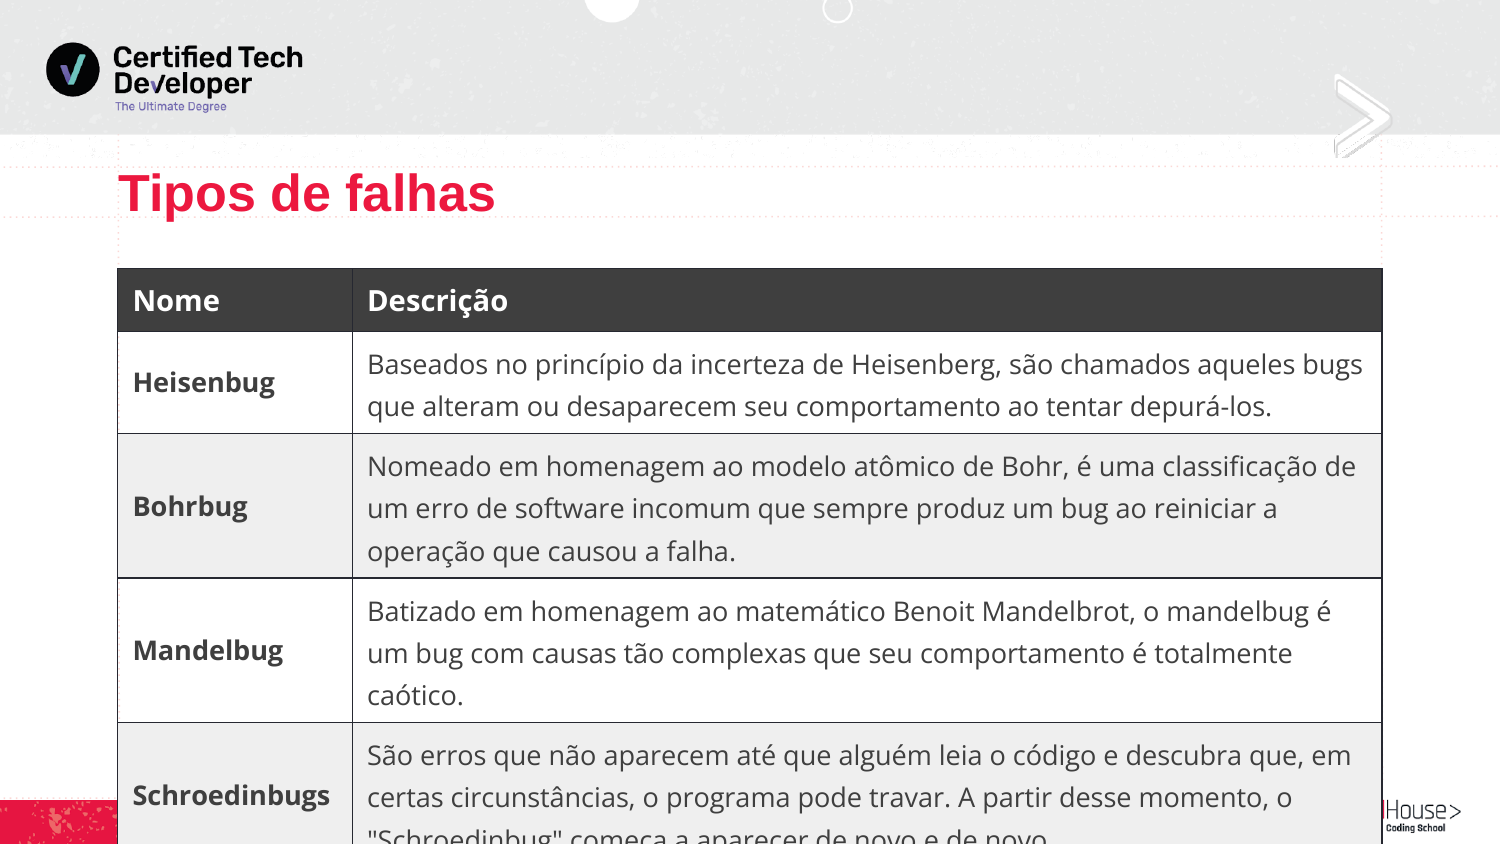

# Tipos de falhas

| Nome | Descrição |
| --- | --- |
| Heisenbug | Baseados no princípio da incerteza de Heisenberg, são chamados aqueles bugs que alteram ou desaparecem seu comportamento ao tentar depurá-los. |
| Bohrbug | Nomeado em homenagem ao modelo atômico de Bohr, é uma classificação de um erro de software incomum que sempre produz um bug ao reiniciar a operação que causou a falha. |
| Mandelbug | Batizado em homenagem ao matemático Benoit Mandelbrot, o mandelbug é um bug com causas tão complexas que seu comportamento é totalmente caótico. |
| Schroedinbugs | São erros que não aparecem até que alguém leia o código e descubra que, em certas circunstâncias, o programa pode travar. A partir desse momento, o "Schroedinbug" começa a aparecer de novo e de novo. |